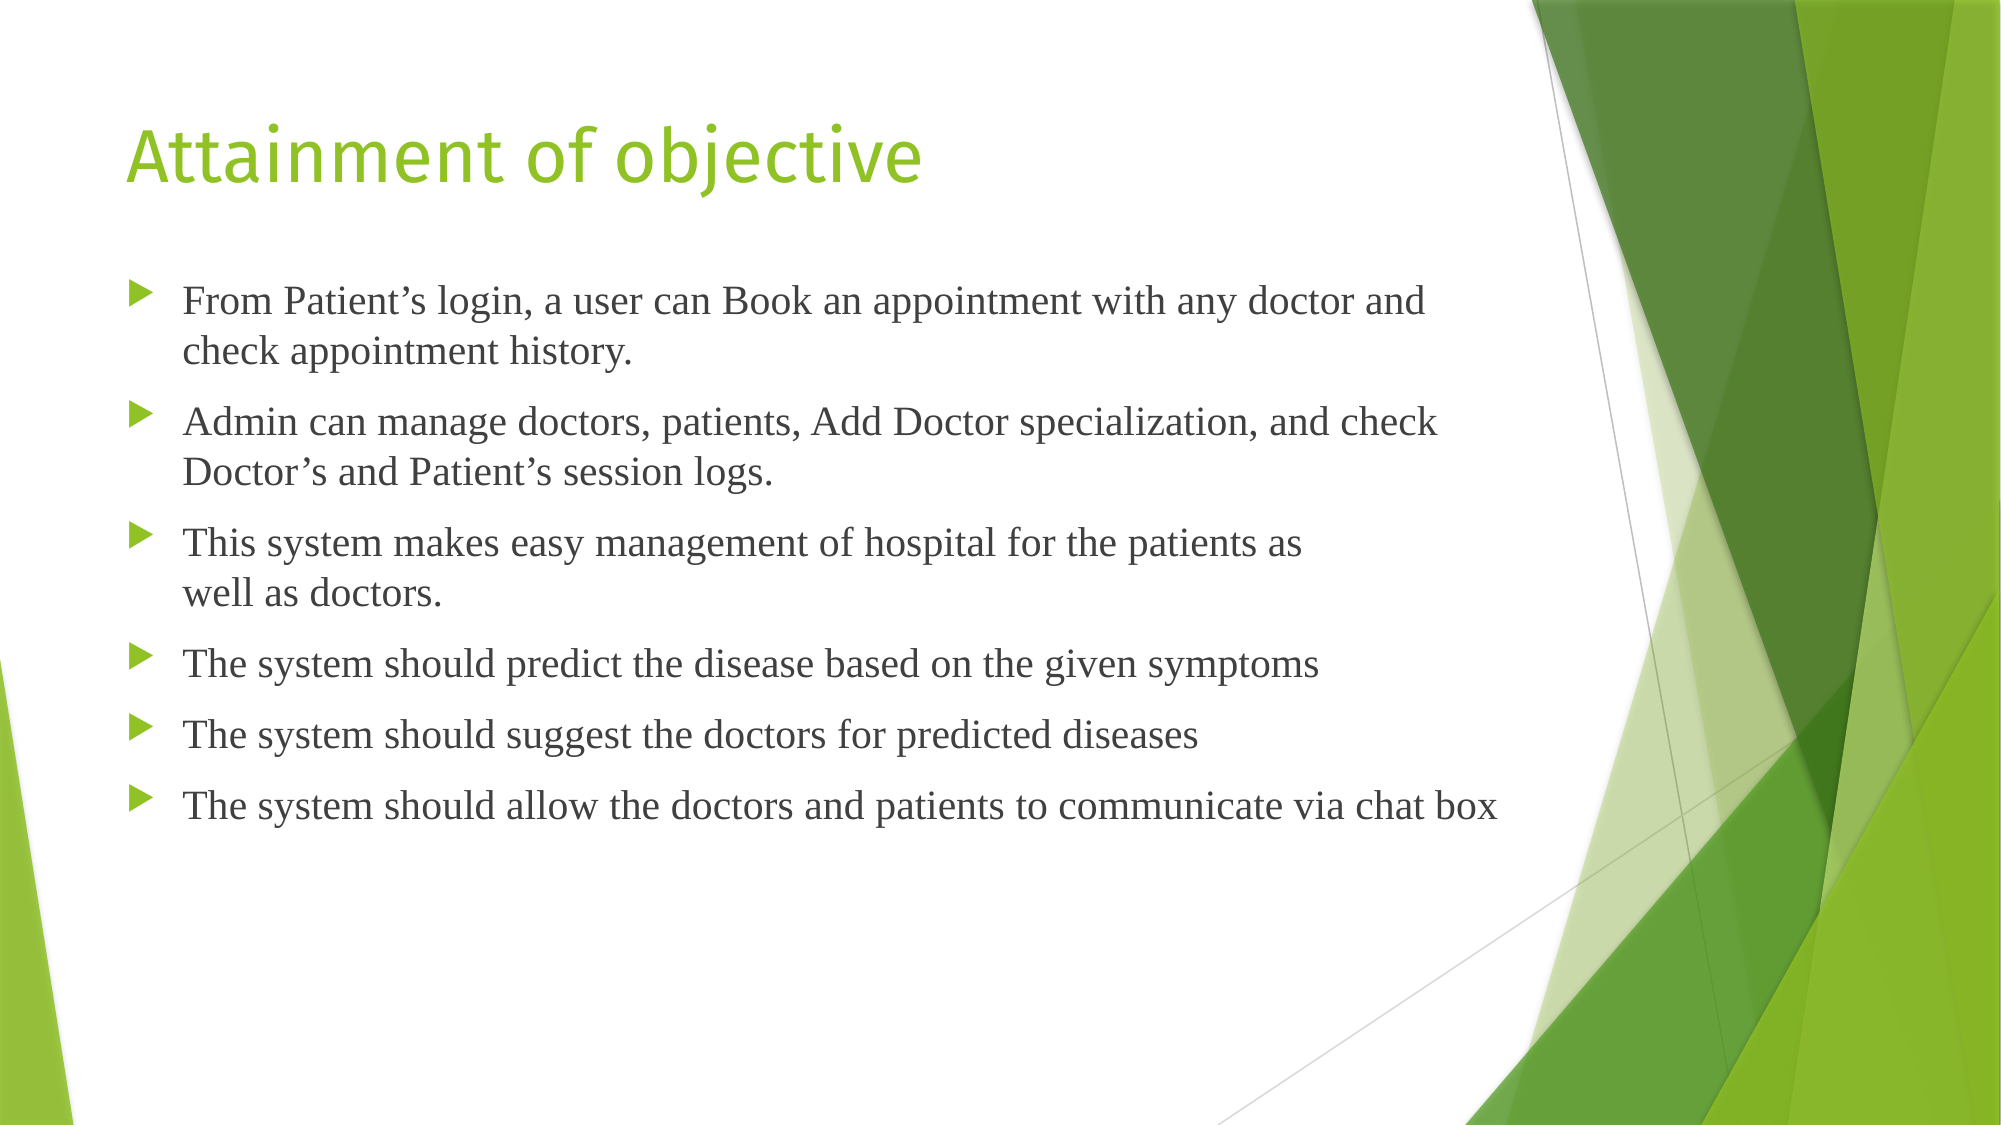

# Attainment of objective
From Patient’s login, a user can Book an appointment with any doctor and check appointment history.
Admin can manage doctors, patients, Add Doctor specialization, and check Doctor’s and Patient’s session logs.
This system makes easy management of hospital for the patients as well as doctors.
The system should predict the disease based on the given symptoms
The system should suggest the doctors for predicted diseases
The system should allow the doctors and patients to communicate via chat box